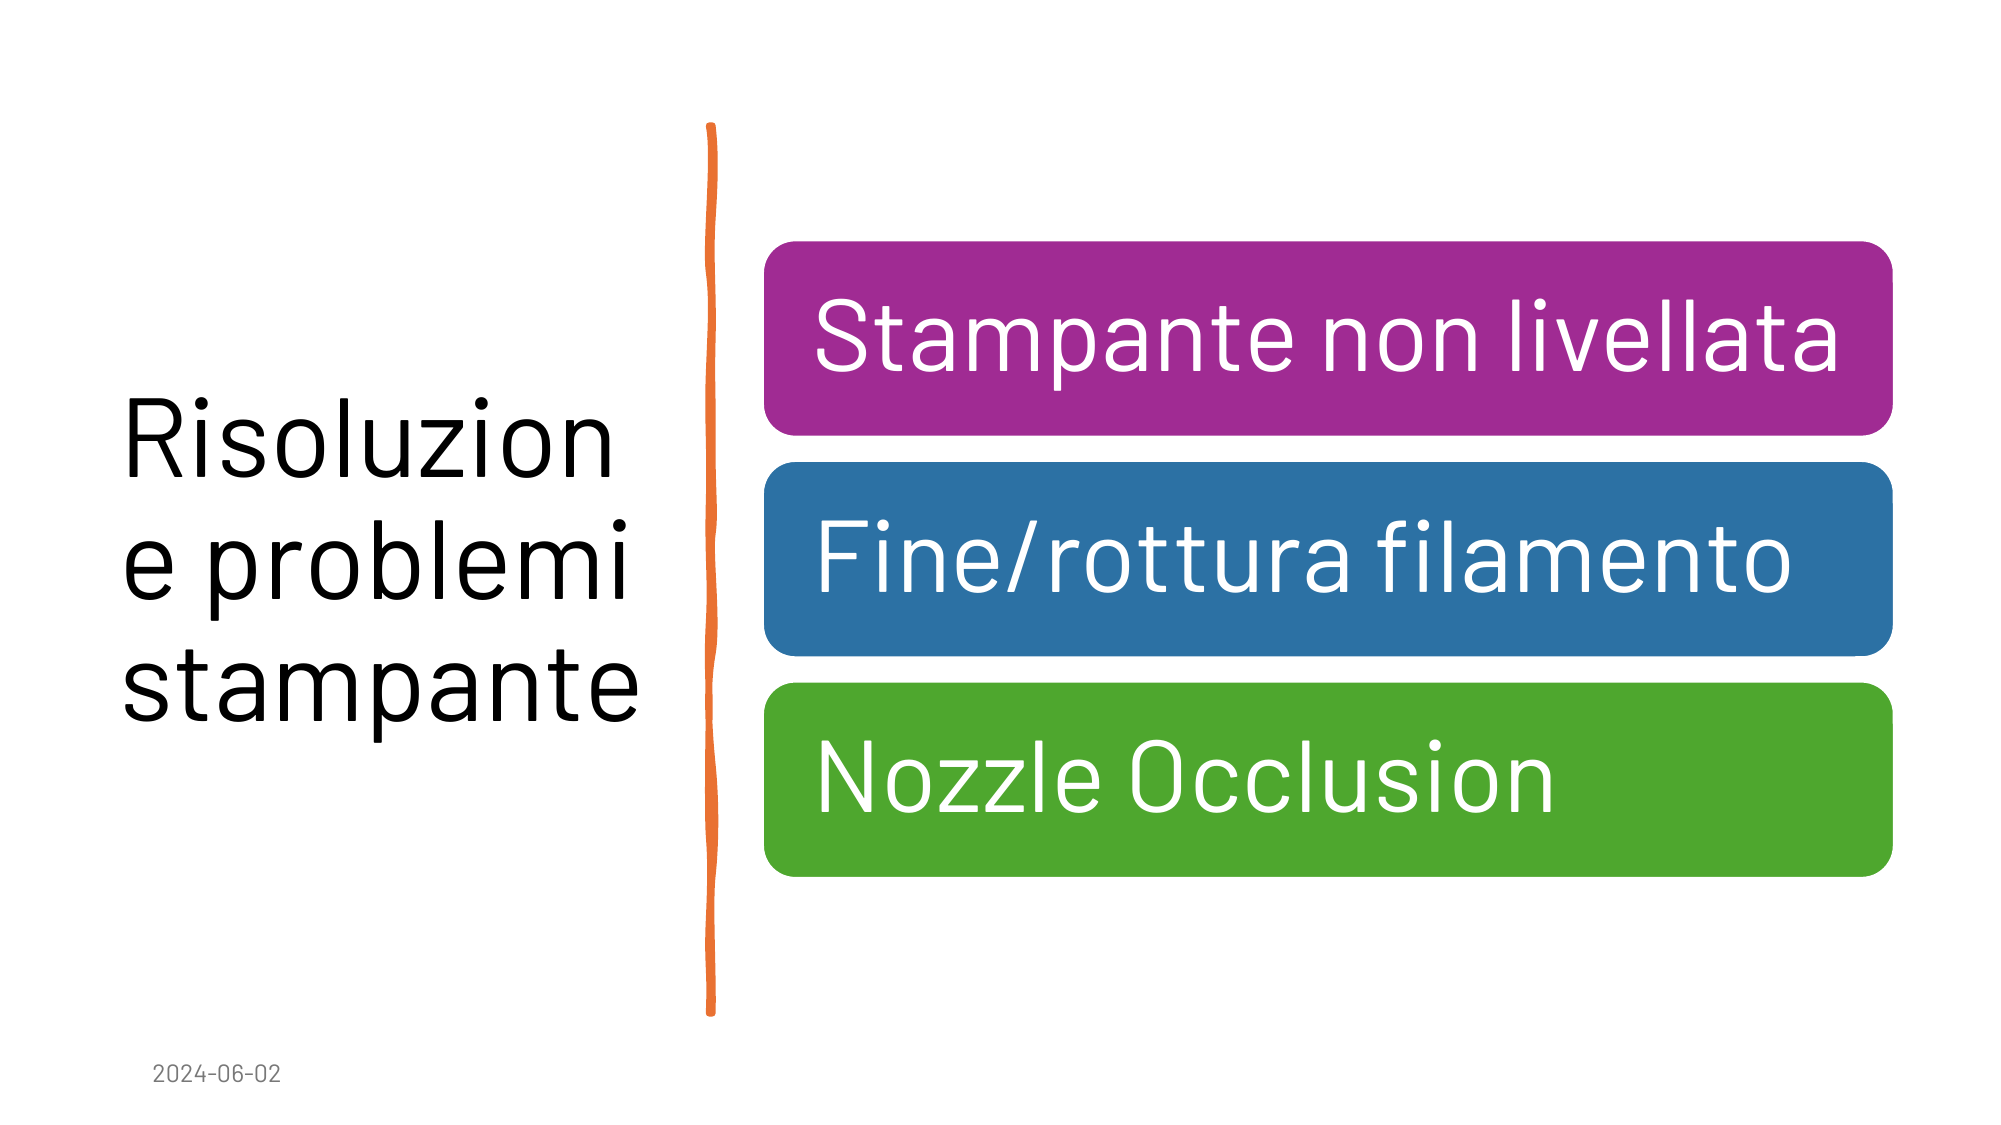

Stampante non livellata
Fine/rottura filamento
Nozzle Occlusion
# Risoluzione problemi stampante

2024-06-02
2024 - Formazione SunLab - FrancescoPenasa
20